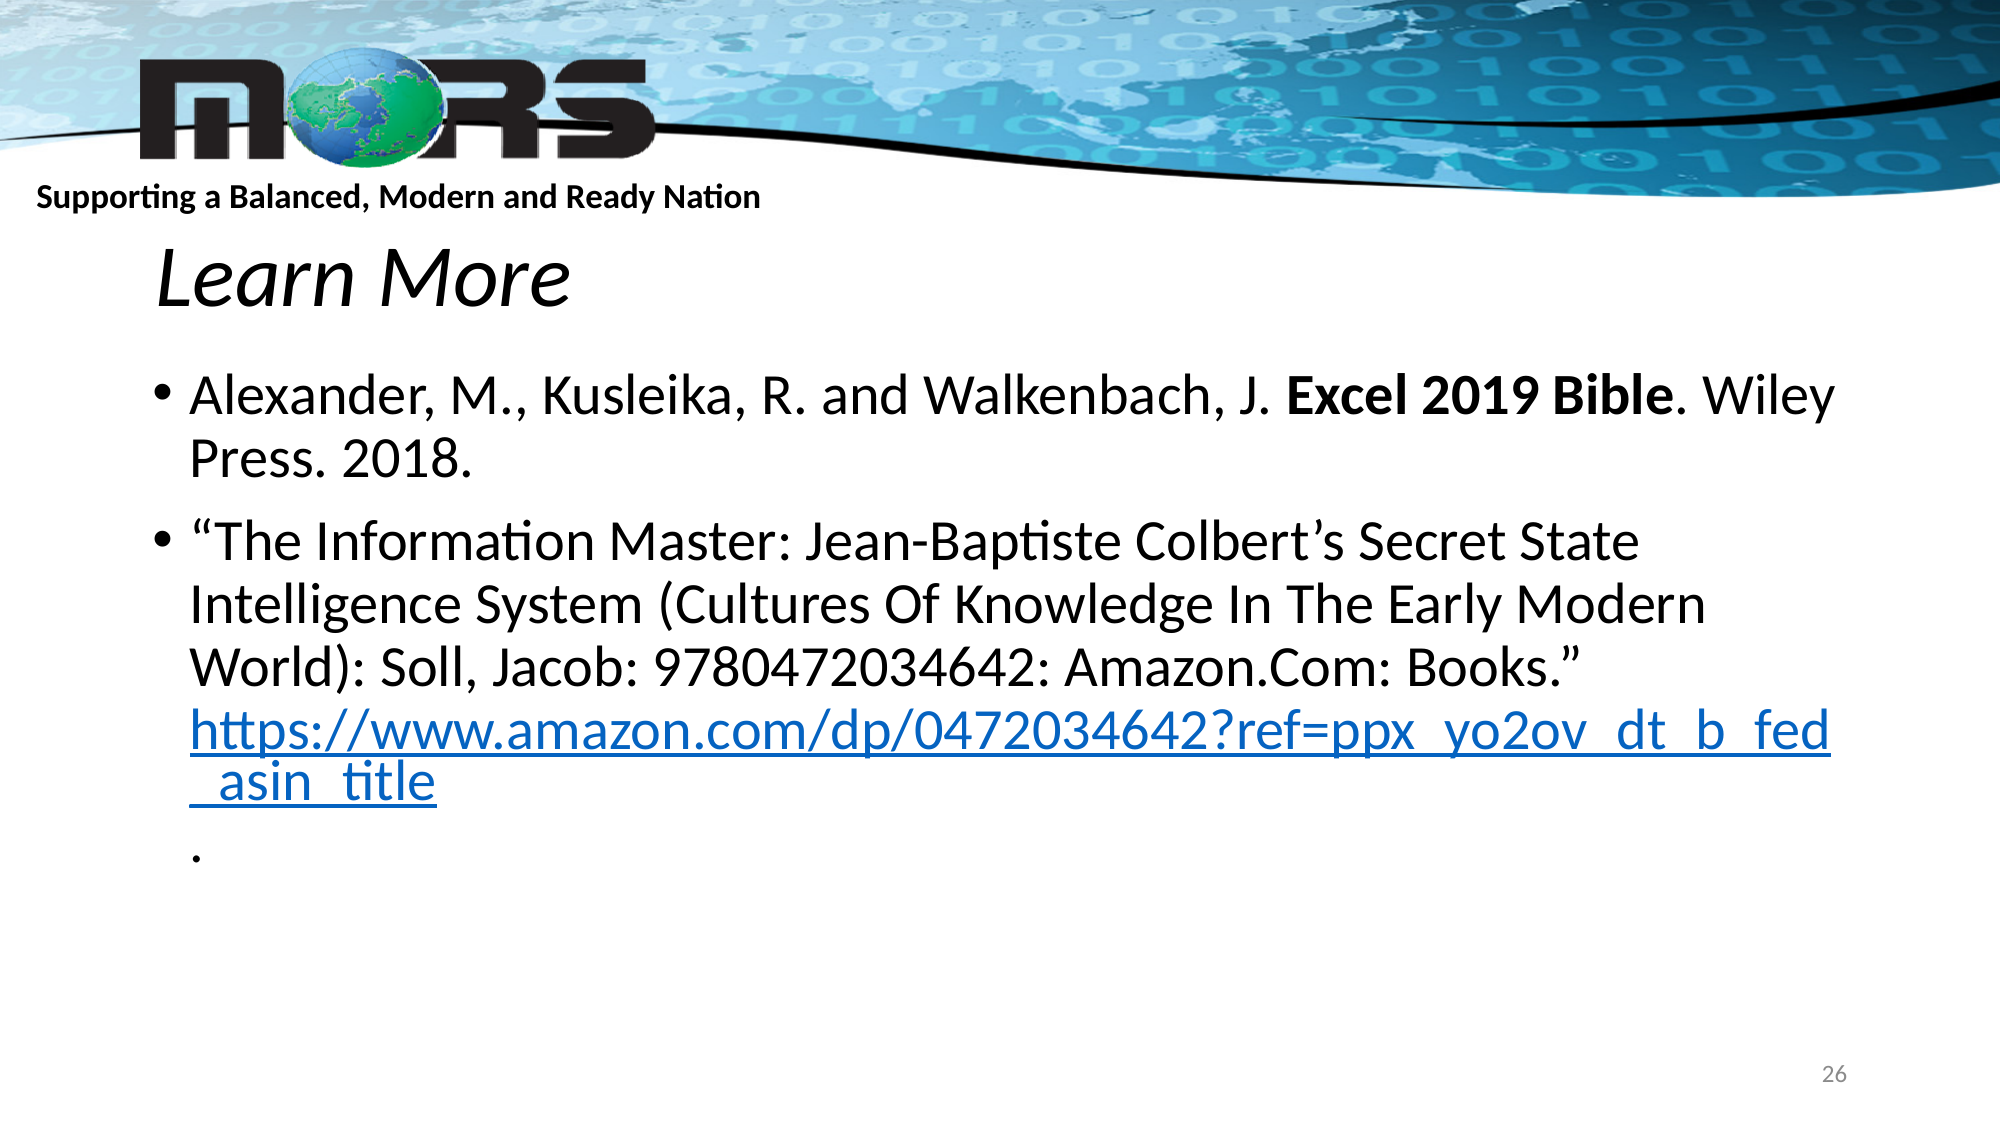

# Learn More
Alexander, M., Kusleika, R. and Walkenbach, J. Excel 2019 Bible. Wiley Press. 2018.
“The Information Master: Jean-Baptiste Colbert’s Secret State Intelligence System (Cultures Of Knowledge In The Early Modern World): Soll, Jacob: 9780472034642: Amazon.Com: Books.” https://www.amazon.com/dp/0472034642?ref=ppx_yo2ov_dt_b_fed_asin_title.

26